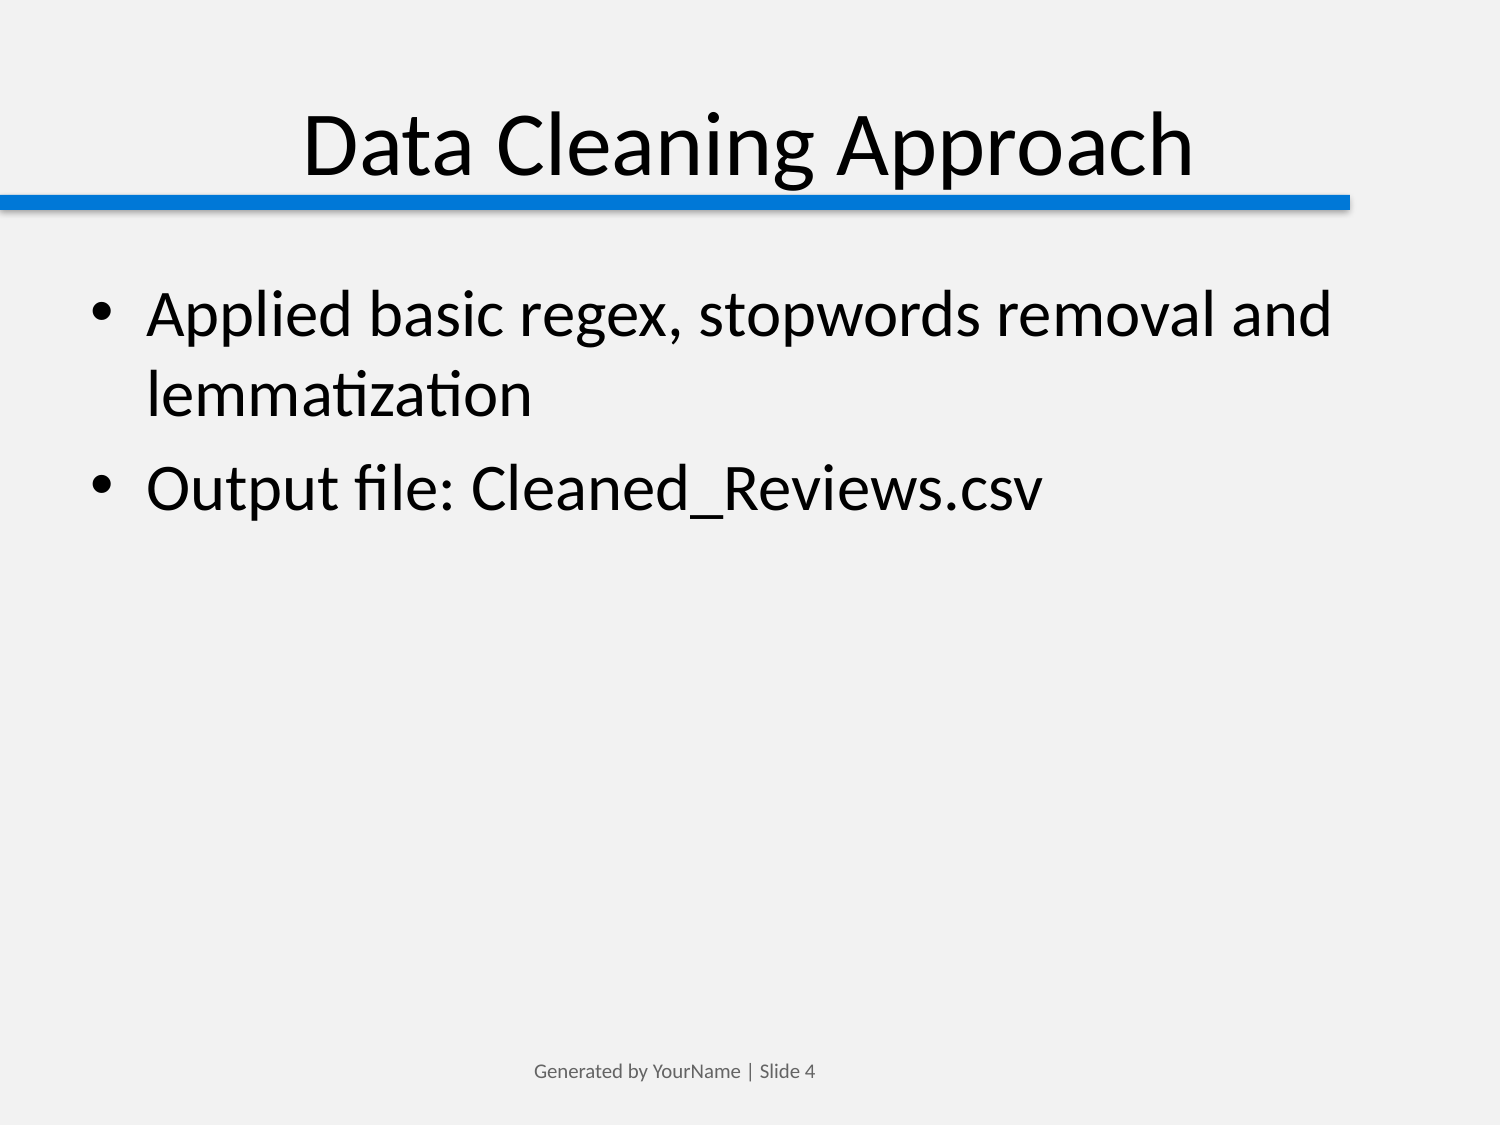

# Data Cleaning Approach

Applied basic regex, stopwords removal and lemmatization
Output file: Cleaned_Reviews.csv
Generated by YourName | Slide 4